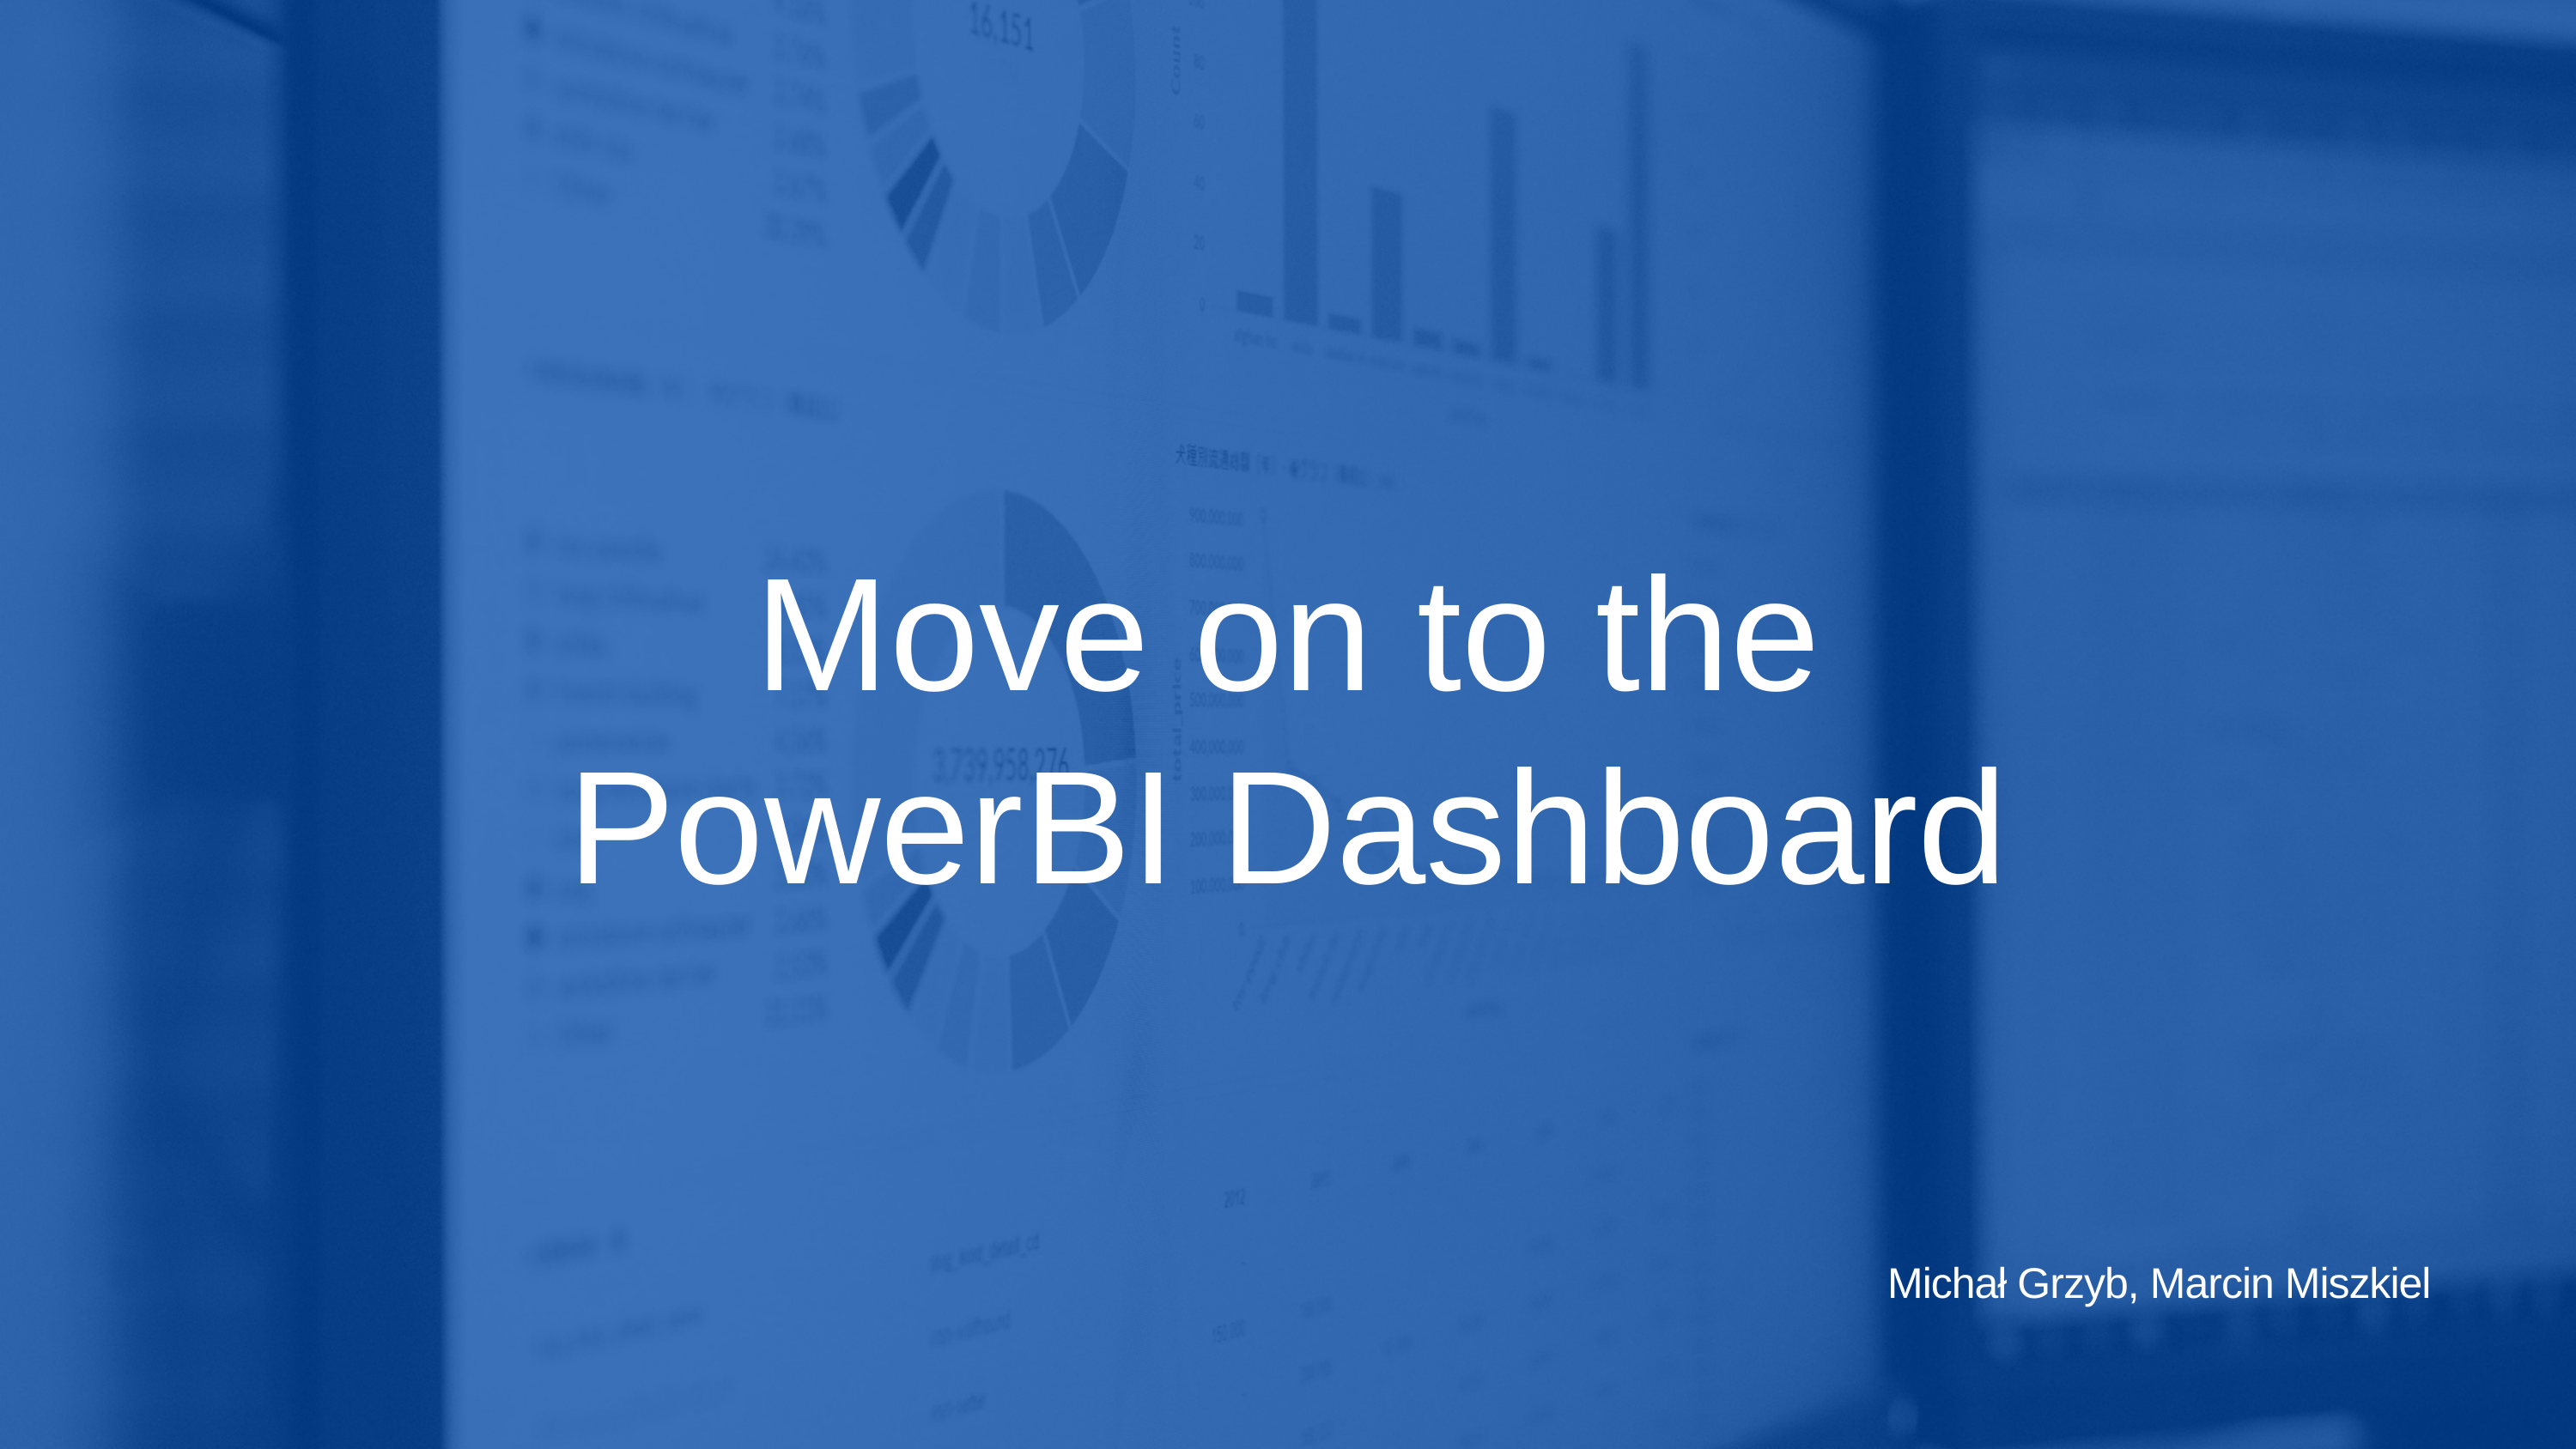

Move on to the PowerBI Dashboard
Michał Grzyb, Marcin Miszkiel